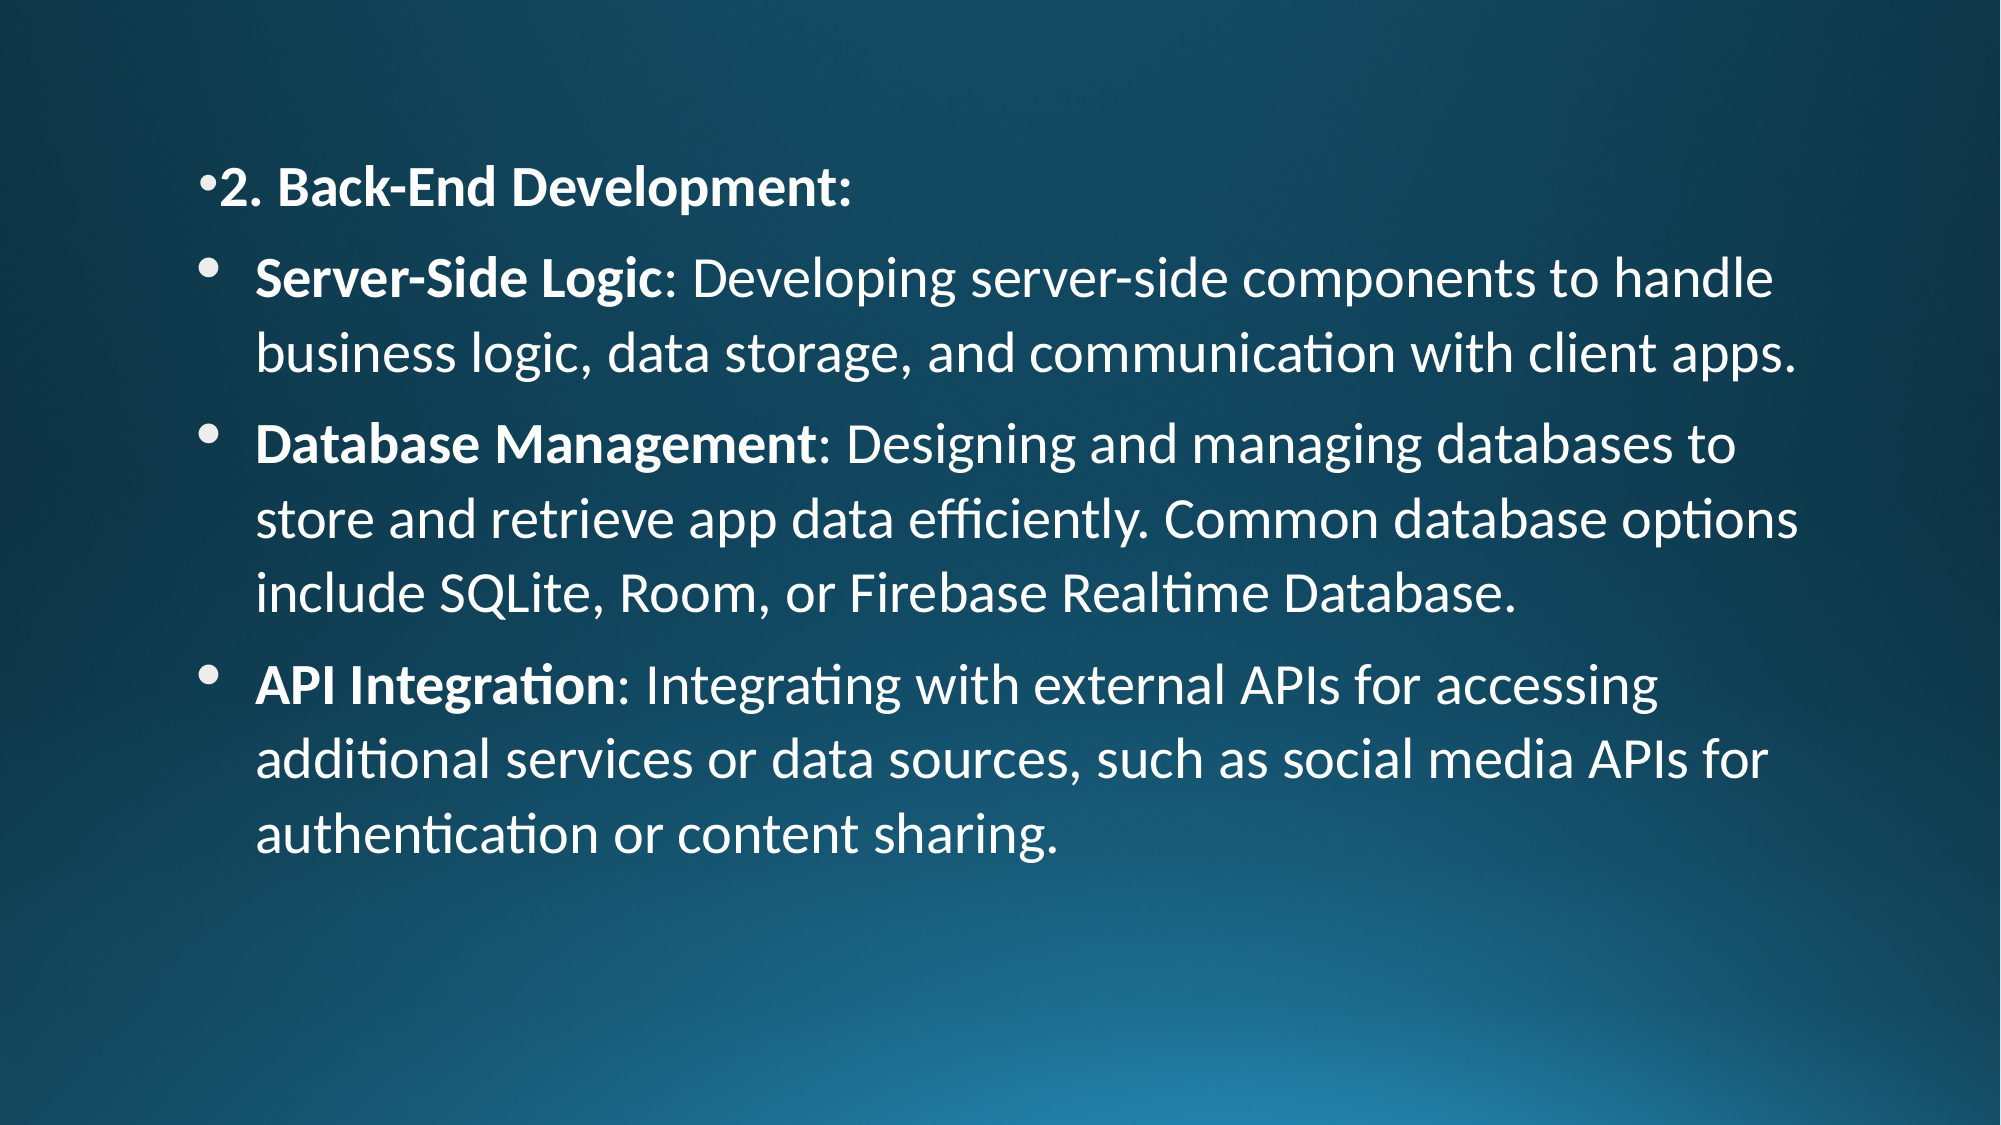

2. Back-End Development:
Server-Side Logic: Developing server-side components to handle business logic, data storage, and communication with client apps.
Database Management: Designing and managing databases to store and retrieve app data efficiently. Common database options include SQLite, Room, or Firebase Realtime Database.
API Integration: Integrating with external APIs for accessing additional services or data sources, such as social media APIs for authentication or content sharing.